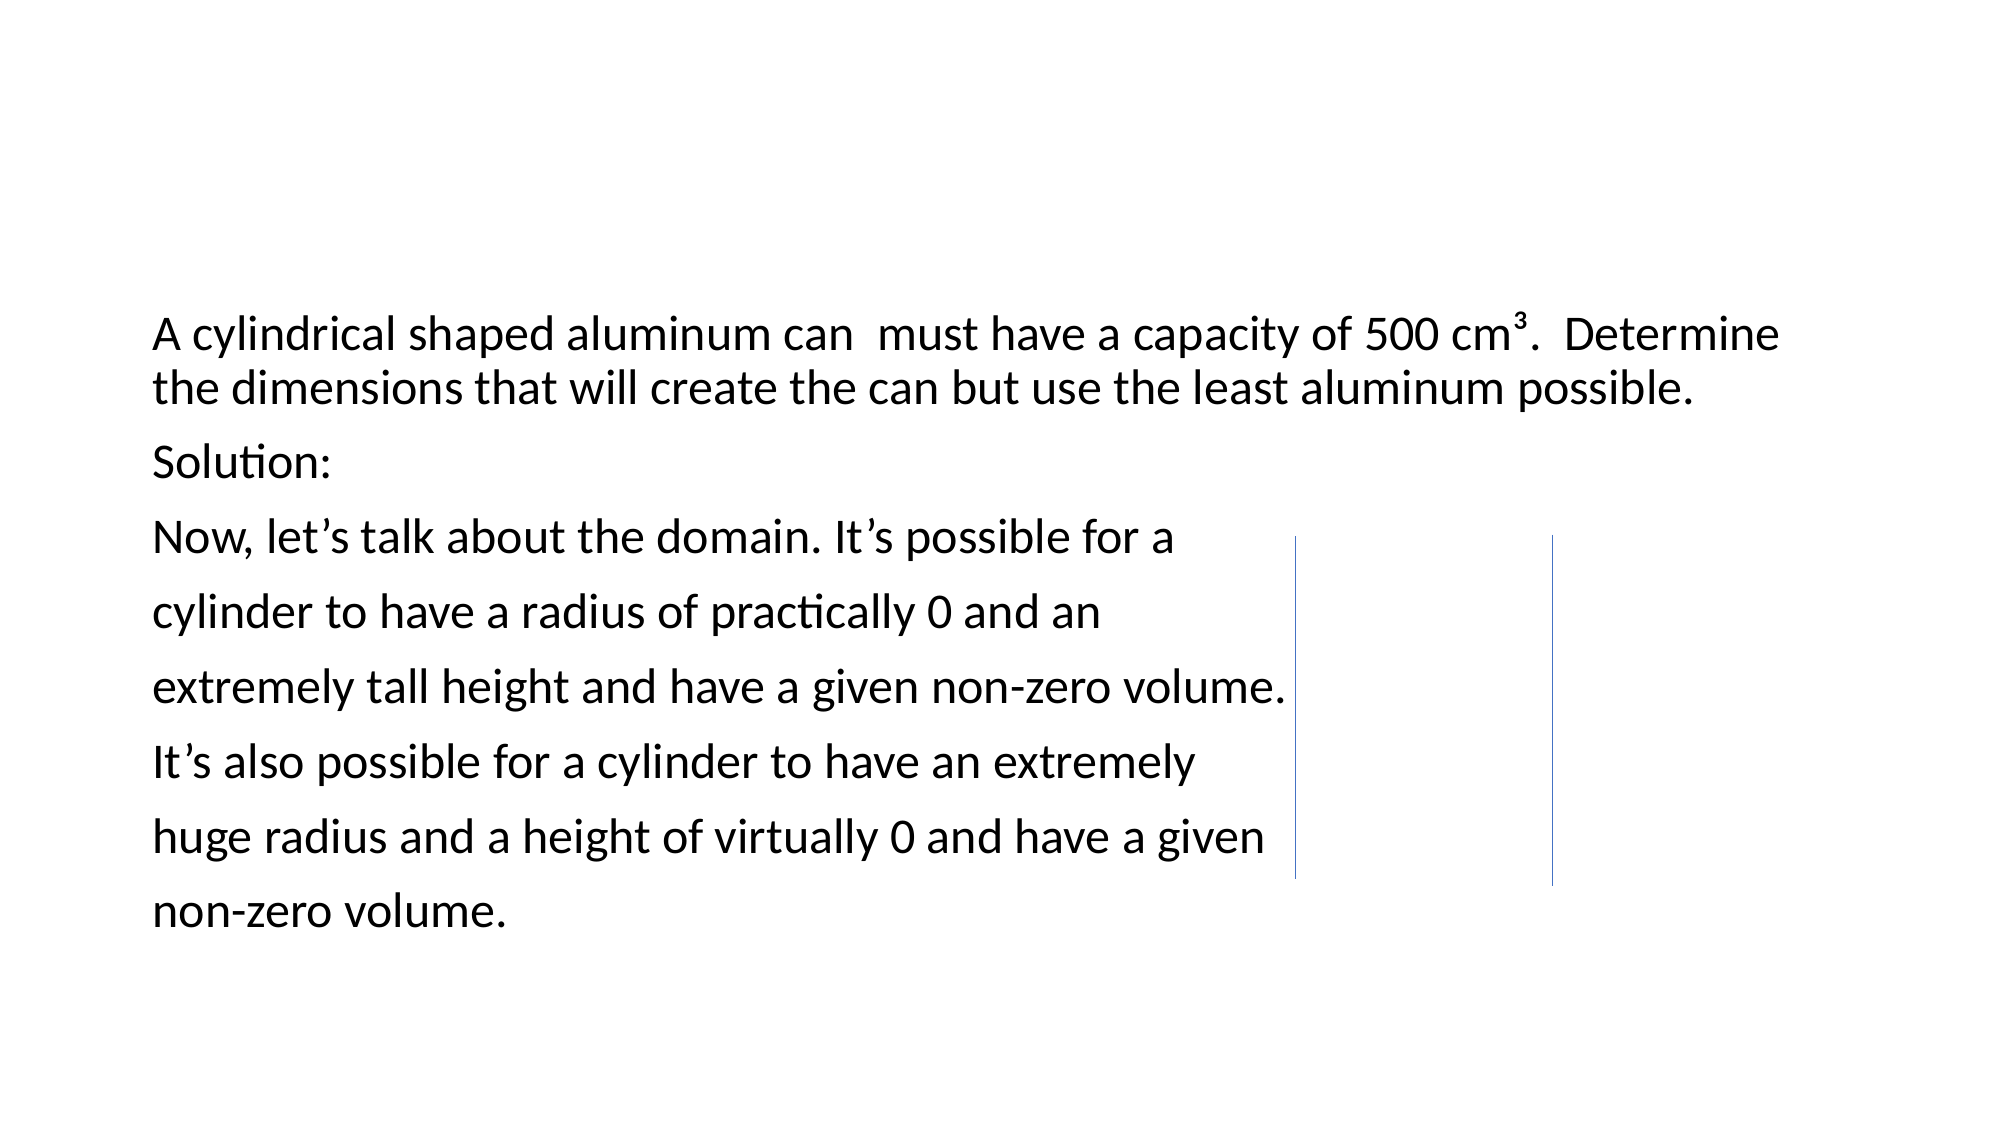

#
A cylindrical shaped aluminum can  must have a capacity of 500 cm³.  Determine the dimensions that will create the can but use the least aluminum possible.
Solution:
Now, let’s talk about the domain. It’s possible for a
cylinder to have a radius of practically 0 and an
extremely tall height and have a given non-zero volume.
It’s also possible for a cylinder to have an extremely
huge radius and a height of virtually 0 and have a given
non-zero volume.